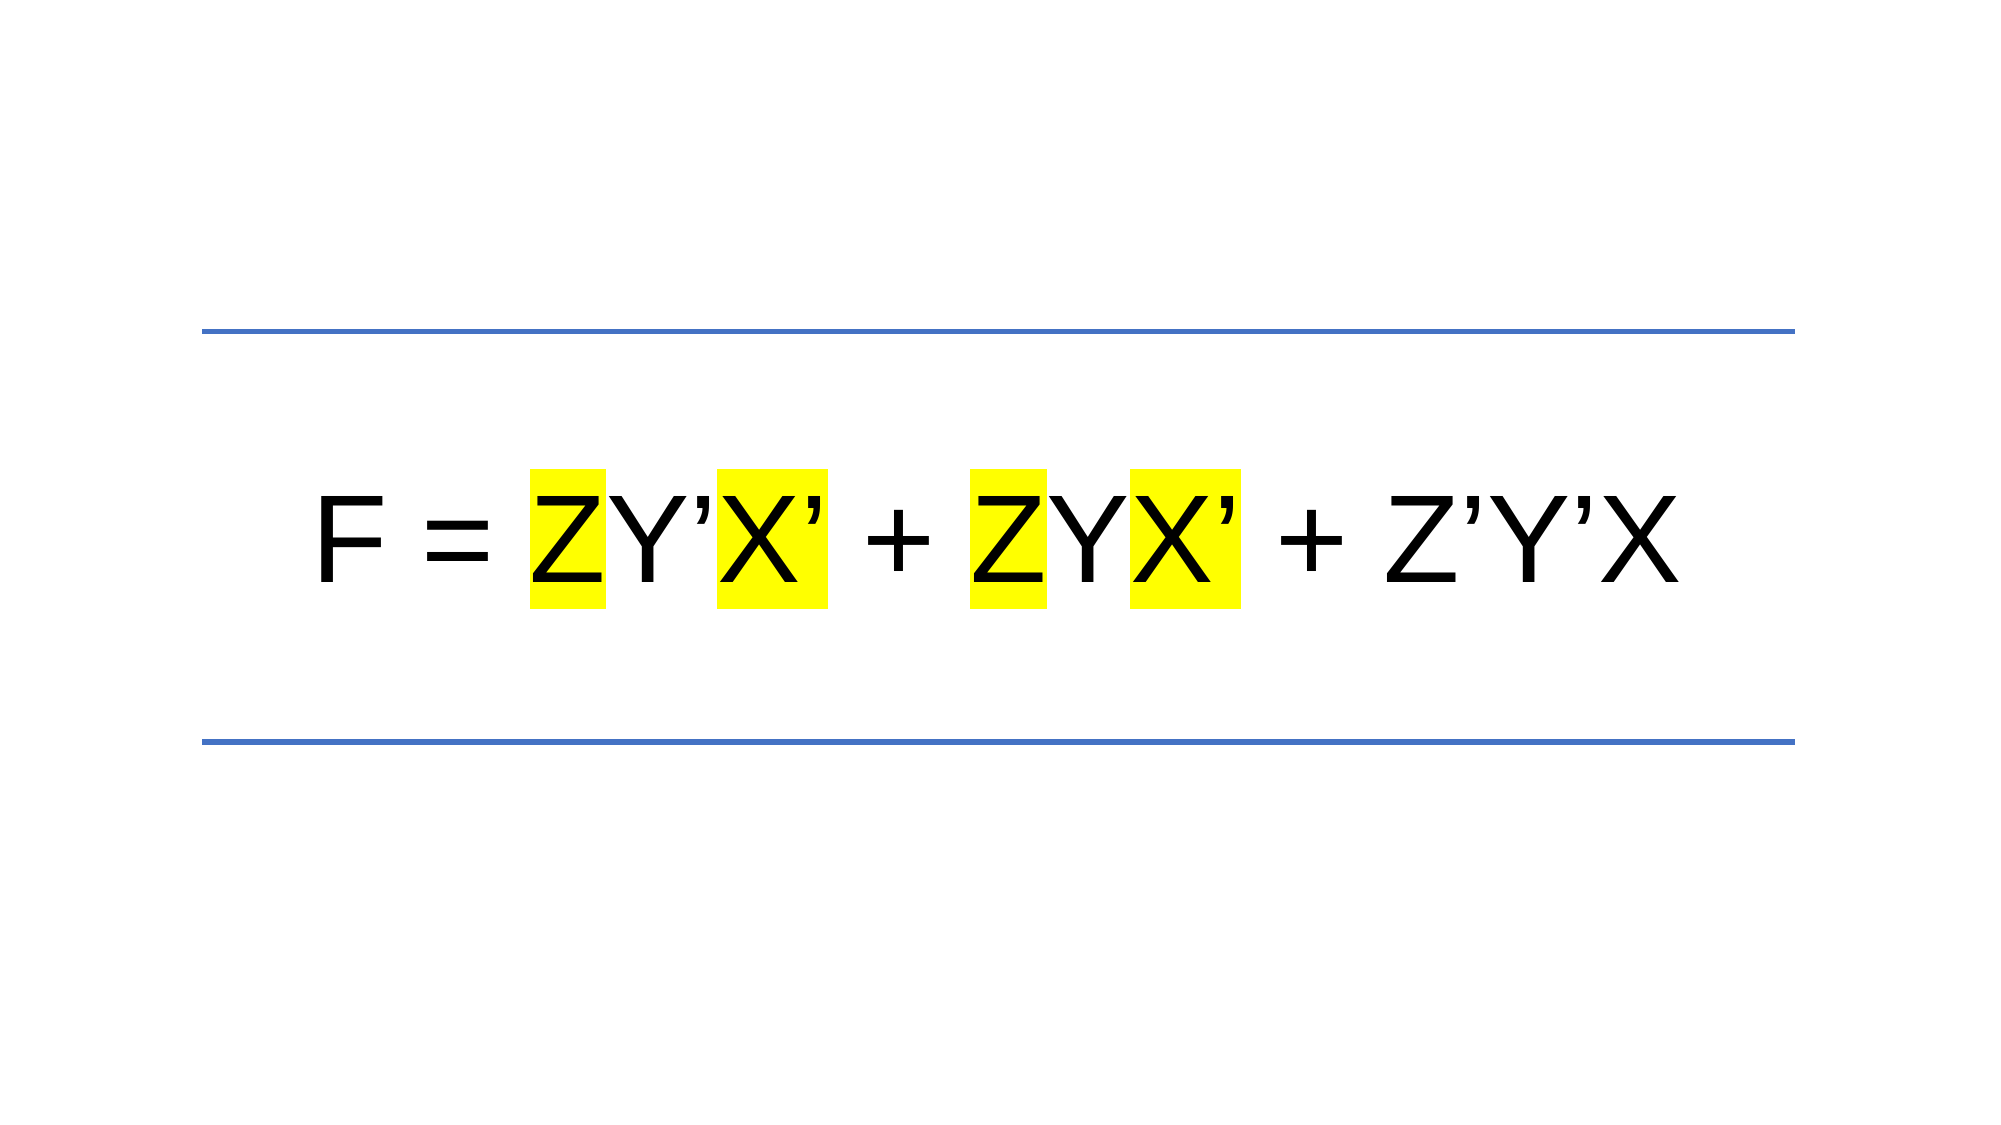

F = zy’x’ + zyx’ + Z’y’x